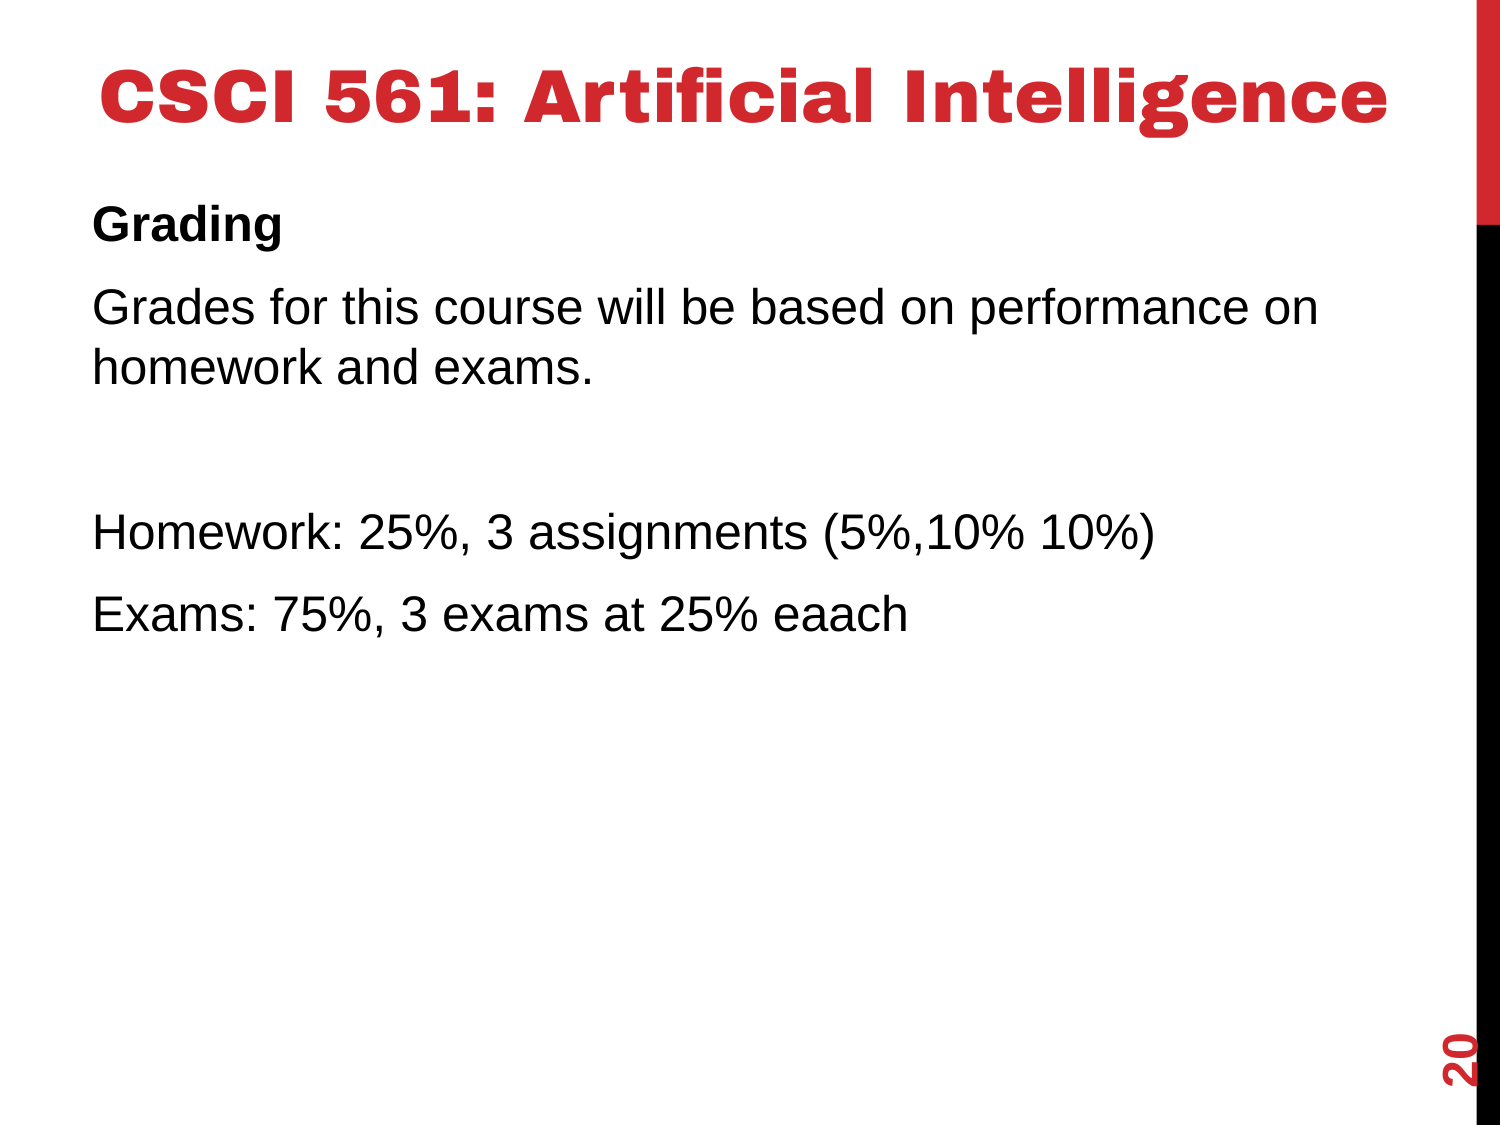

# CSCI 561: Artificial Intelligence
Grading
Grades for this course will be based on performance on homework and exams.

Homework: 25%, 3 assignments (5%,10% 10%)
Exams: 75%, 3 exams at 25% eaach

20